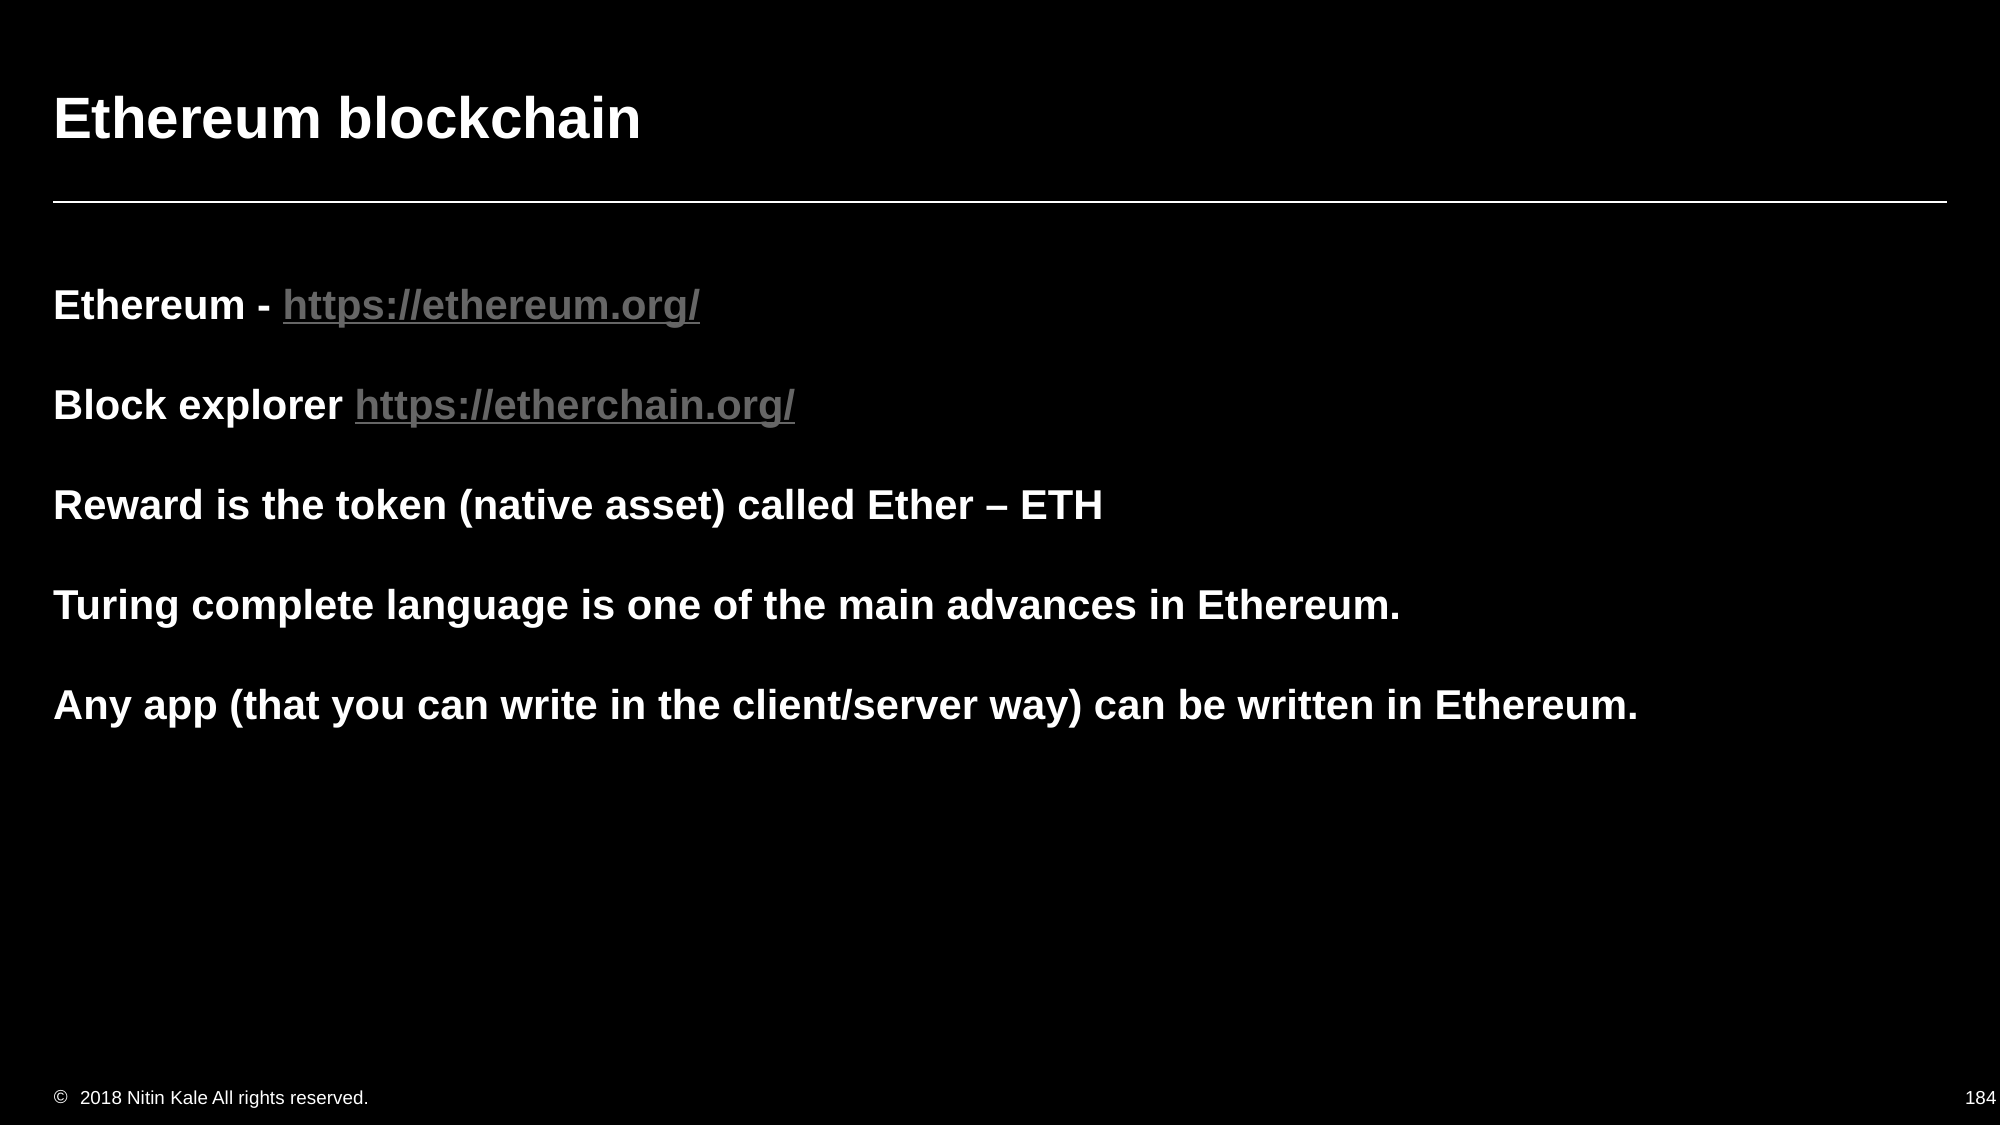

# Ethereum blockchain
Ethereum - https://ethereum.org/
Block explorer https://etherchain.org/
Reward is the token (native asset) called Ether – ETH
Turing complete language is one of the main advances in Ethereum.
Any app (that you can write in the client/server way) can be written in Ethereum.